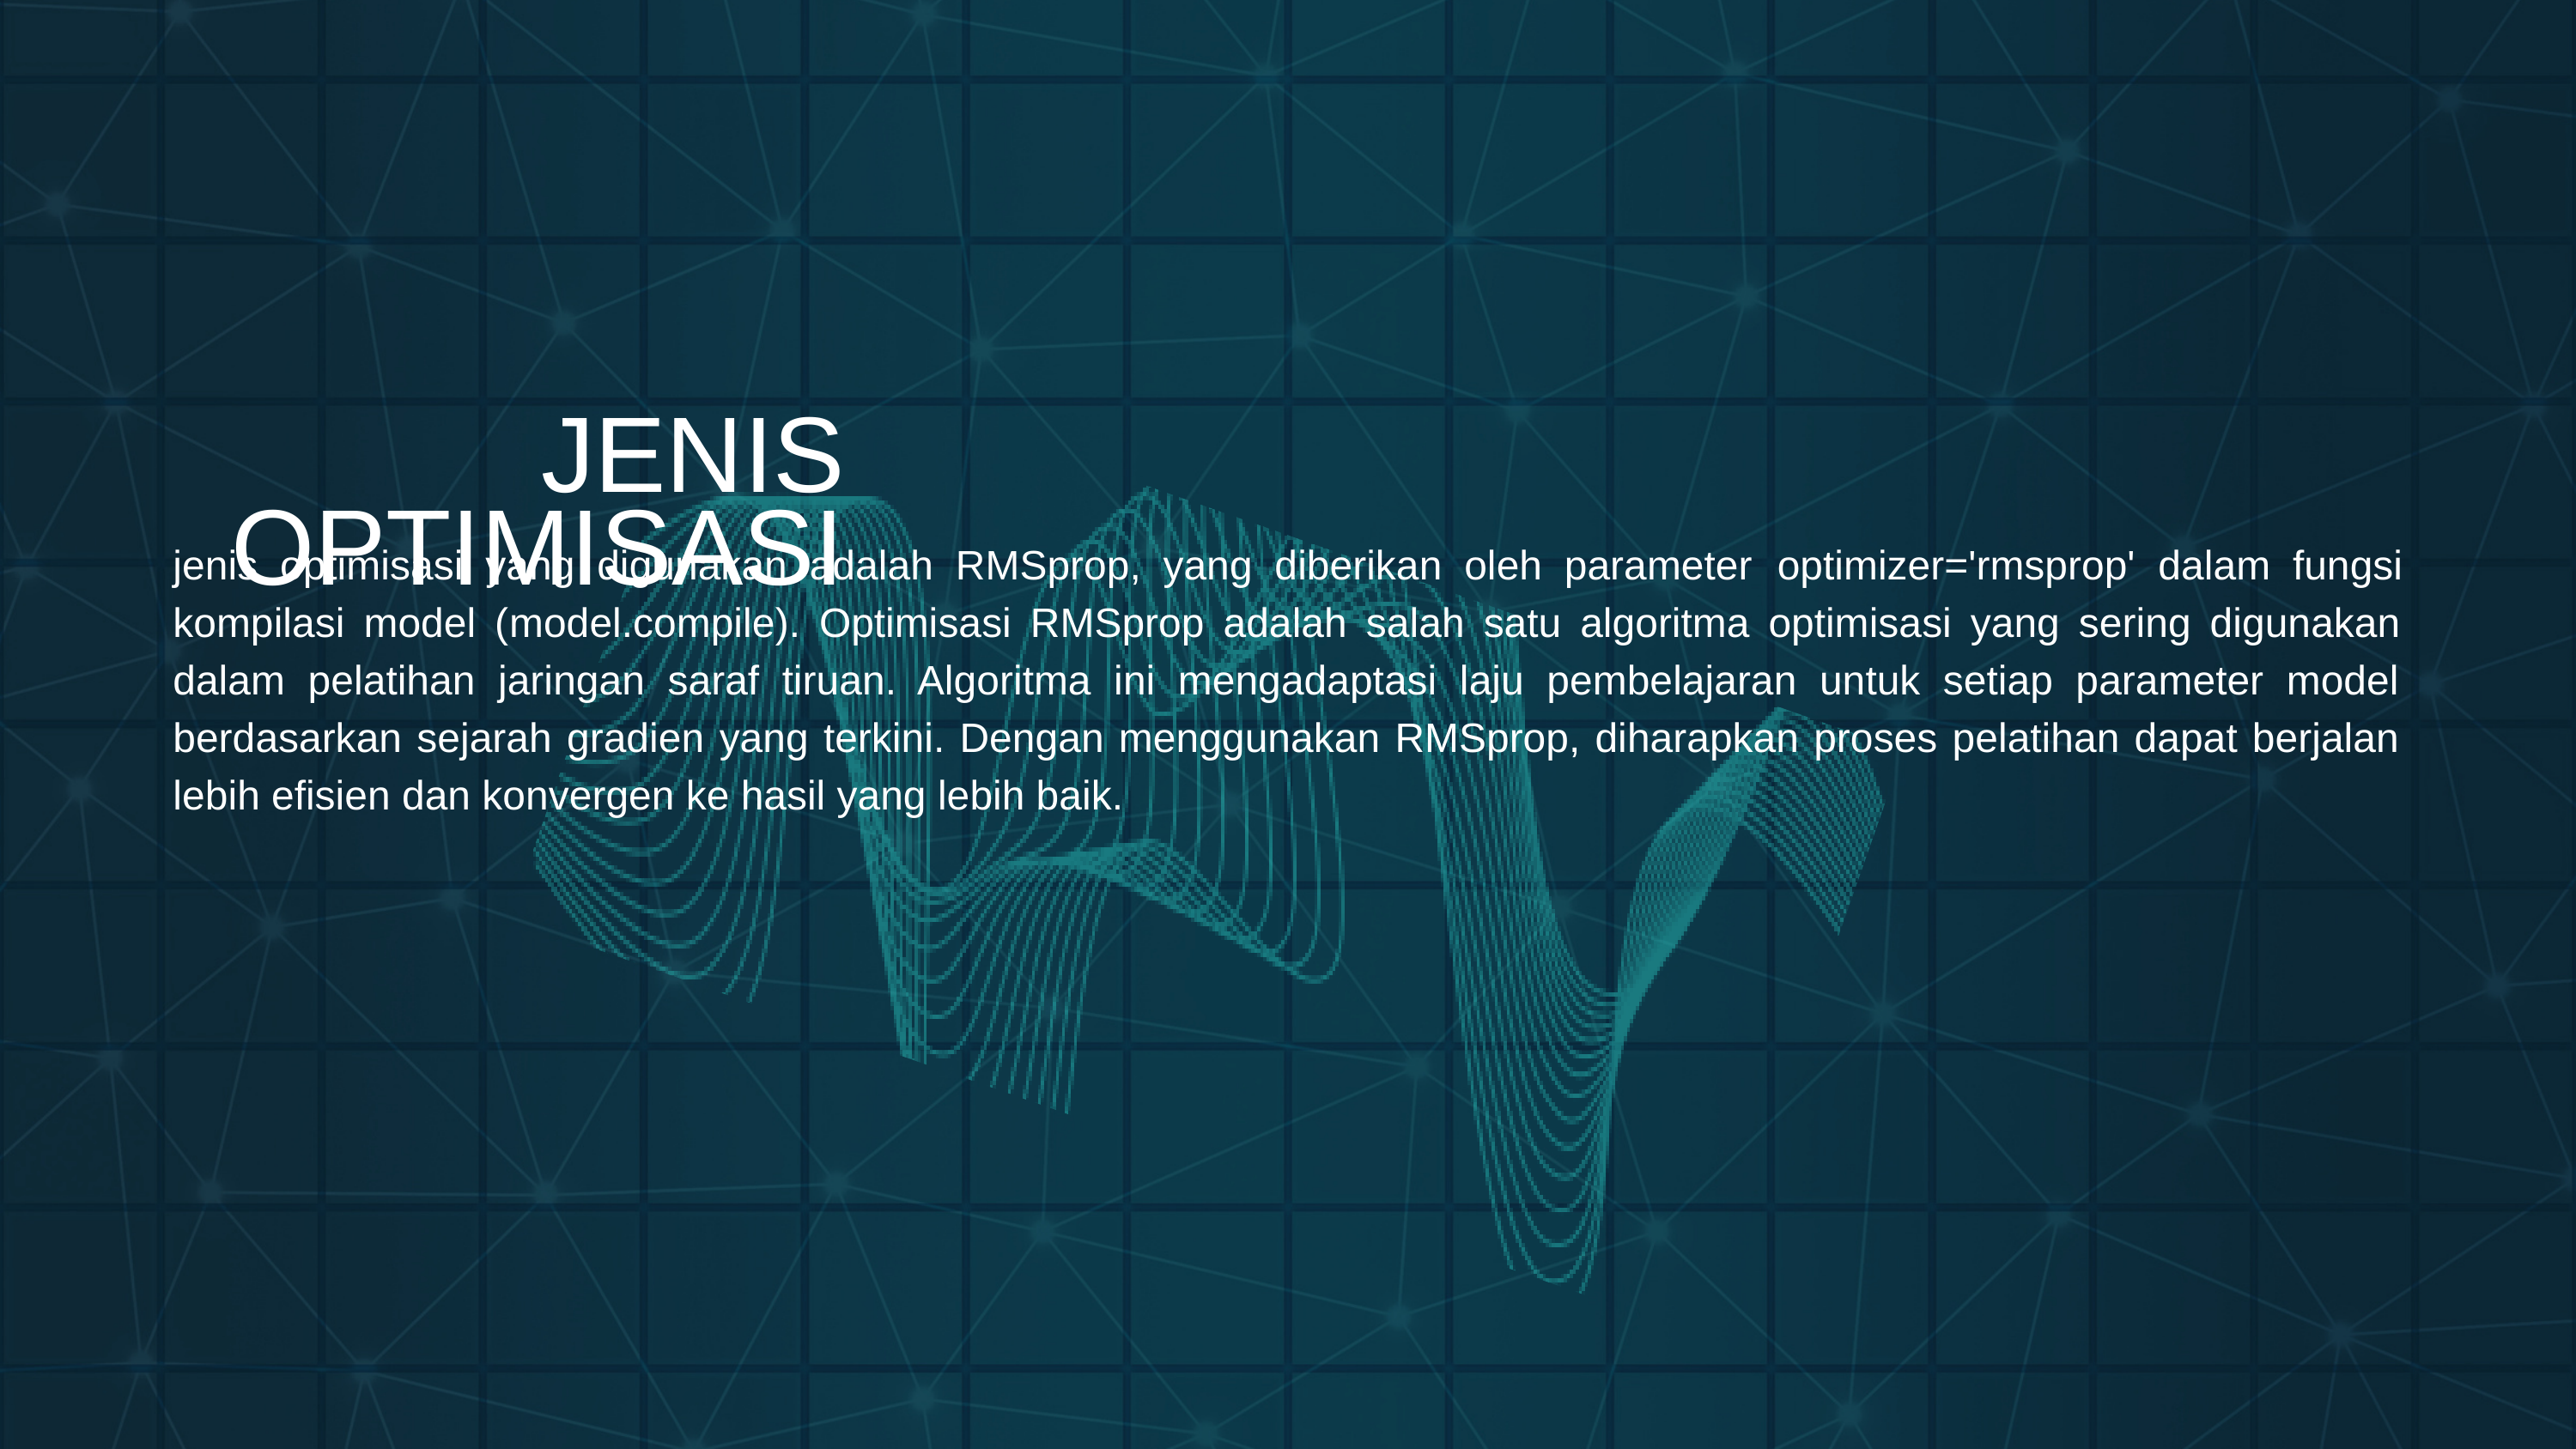

JENIS OPTIMISASI

jenis optimisasi yang digunakan adalah RMSprop, yang diberikan oleh parameter optimizer='rmsprop' dalam fungsi kompilasi model (model.compile). Optimisasi RMSprop adalah salah satu algoritma optimisasi yang sering digunakan dalam pelatihan jaringan saraf tiruan. Algoritma ini mengadaptasi laju pembelajaran untuk setiap parameter model berdasarkan sejarah gradien yang terkini. Dengan menggunakan RMSprop, diharapkan proses pelatihan dapat berjalan lebih efisien dan konvergen ke hasil yang lebih baik.